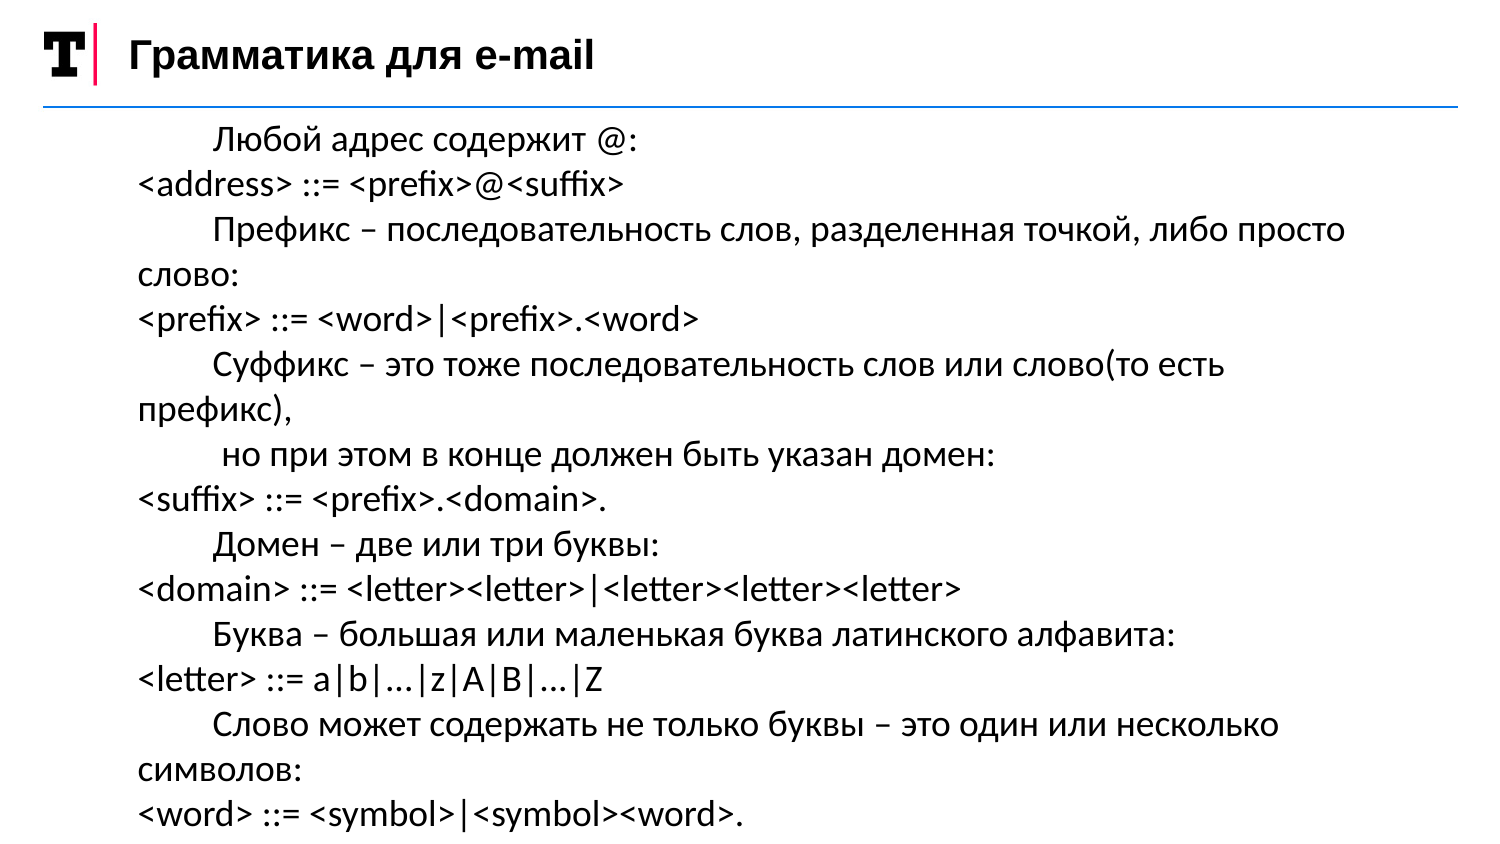

Грамматика для e-mail
Любой адрес содержит @:
<address> ::= <prefix>@<suffix>
Префикс – последовательность слов, разделенная точкой, либо просто слово:
<prefix> ::= <word>|<prefix>.<word>
Суффикс – это тоже последовательность слов или слово(то есть префикс),
 но при этом в конце должен быть указан домен:
<suffix> ::= <prefix>.<domain>.
Домен – две или три буквы:
<domain> ::= <letter><letter>|<letter><letter><letter>
Буква – большая или маленькая буква латинского алфавита:
<letter> ::= a|b|...|z|A|B|...|Z
Слово может содержать не только буквы – это один или несколько символов:
<word> ::= <symbol>|<symbol><word>.
Символ – это буква или цифра или знаки «_», «-»:
<symbol> ::= <letter>|0|1|...|9|_|-
37